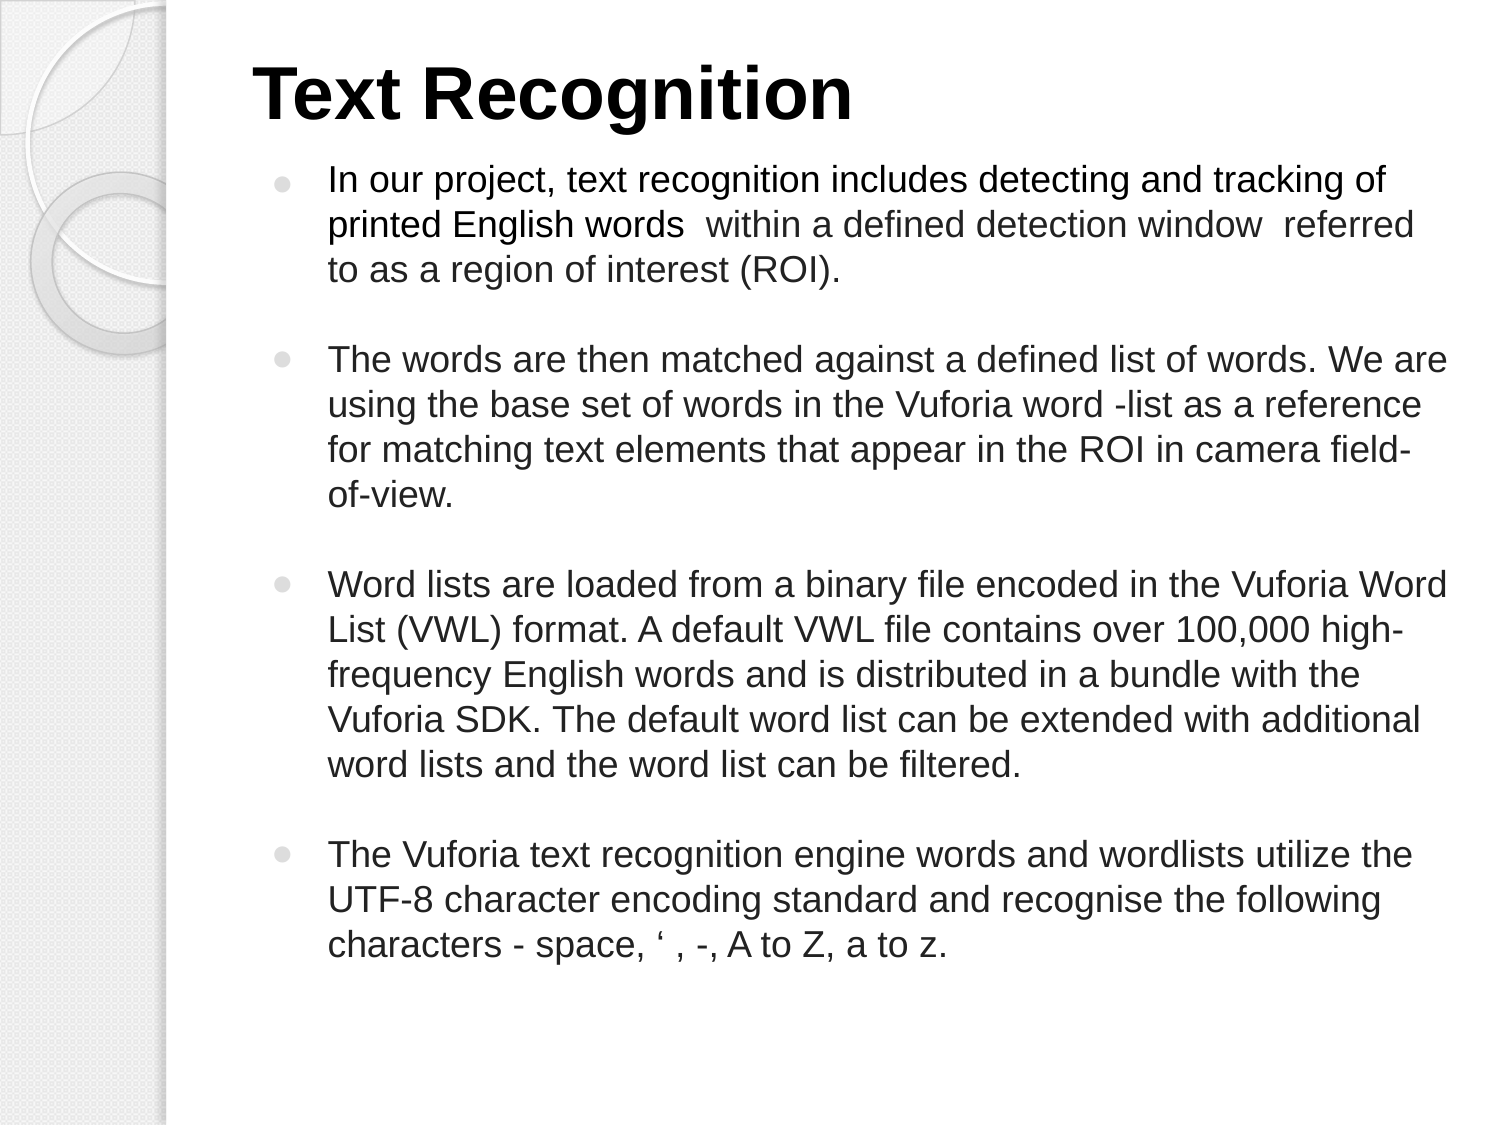

# Text Recognition
In our project, text recognition includes detecting and tracking of printed English words  within a defined detection window  referred to as a region of interest (ROI).

The words are then matched against a defined list of words. We are using the base set of words in the Vuforia word -list as a reference for matching text elements that appear in the ROI in camera field-of-view.

Word lists are loaded from a binary file encoded in the Vuforia Word List (VWL) format. A default VWL file contains over 100,000 high-frequency English words and is distributed in a bundle with the Vuforia SDK. The default word list can be extended with additional word lists and the word list can be filtered.

The Vuforia text recognition engine words and wordlists utilize the UTF-8 character encoding standard and recognise the following characters - space, ‘ , -, A to Z, a to z.